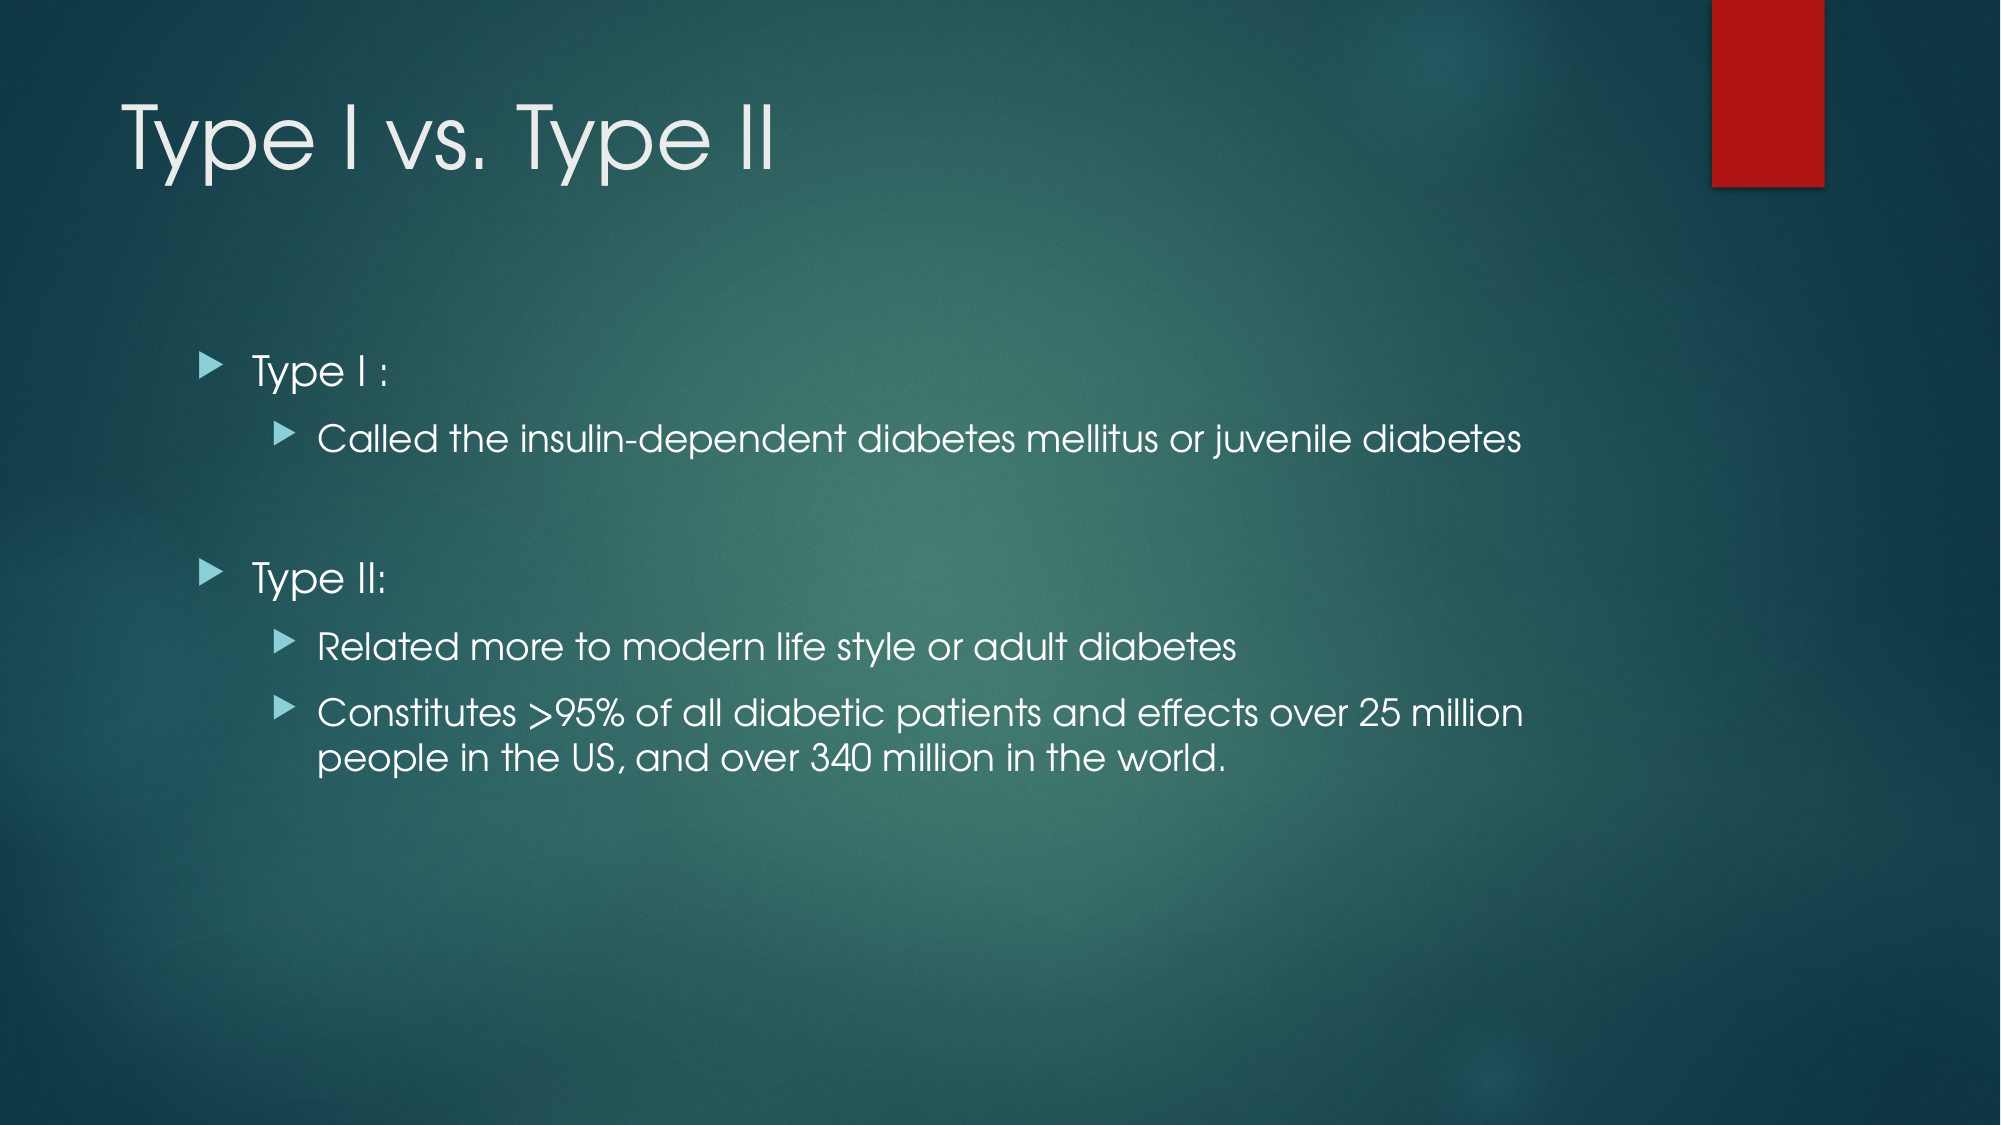

# Type I vs. Type II
Type I :
Called the insulin-dependent diabetes mellitus or juvenile diabetes

Type II:
Related more to modern life style or adult diabetes
Constitutes >95% of all diabetic patients and effects over 25 million people in the US, and over 340 million in the world.